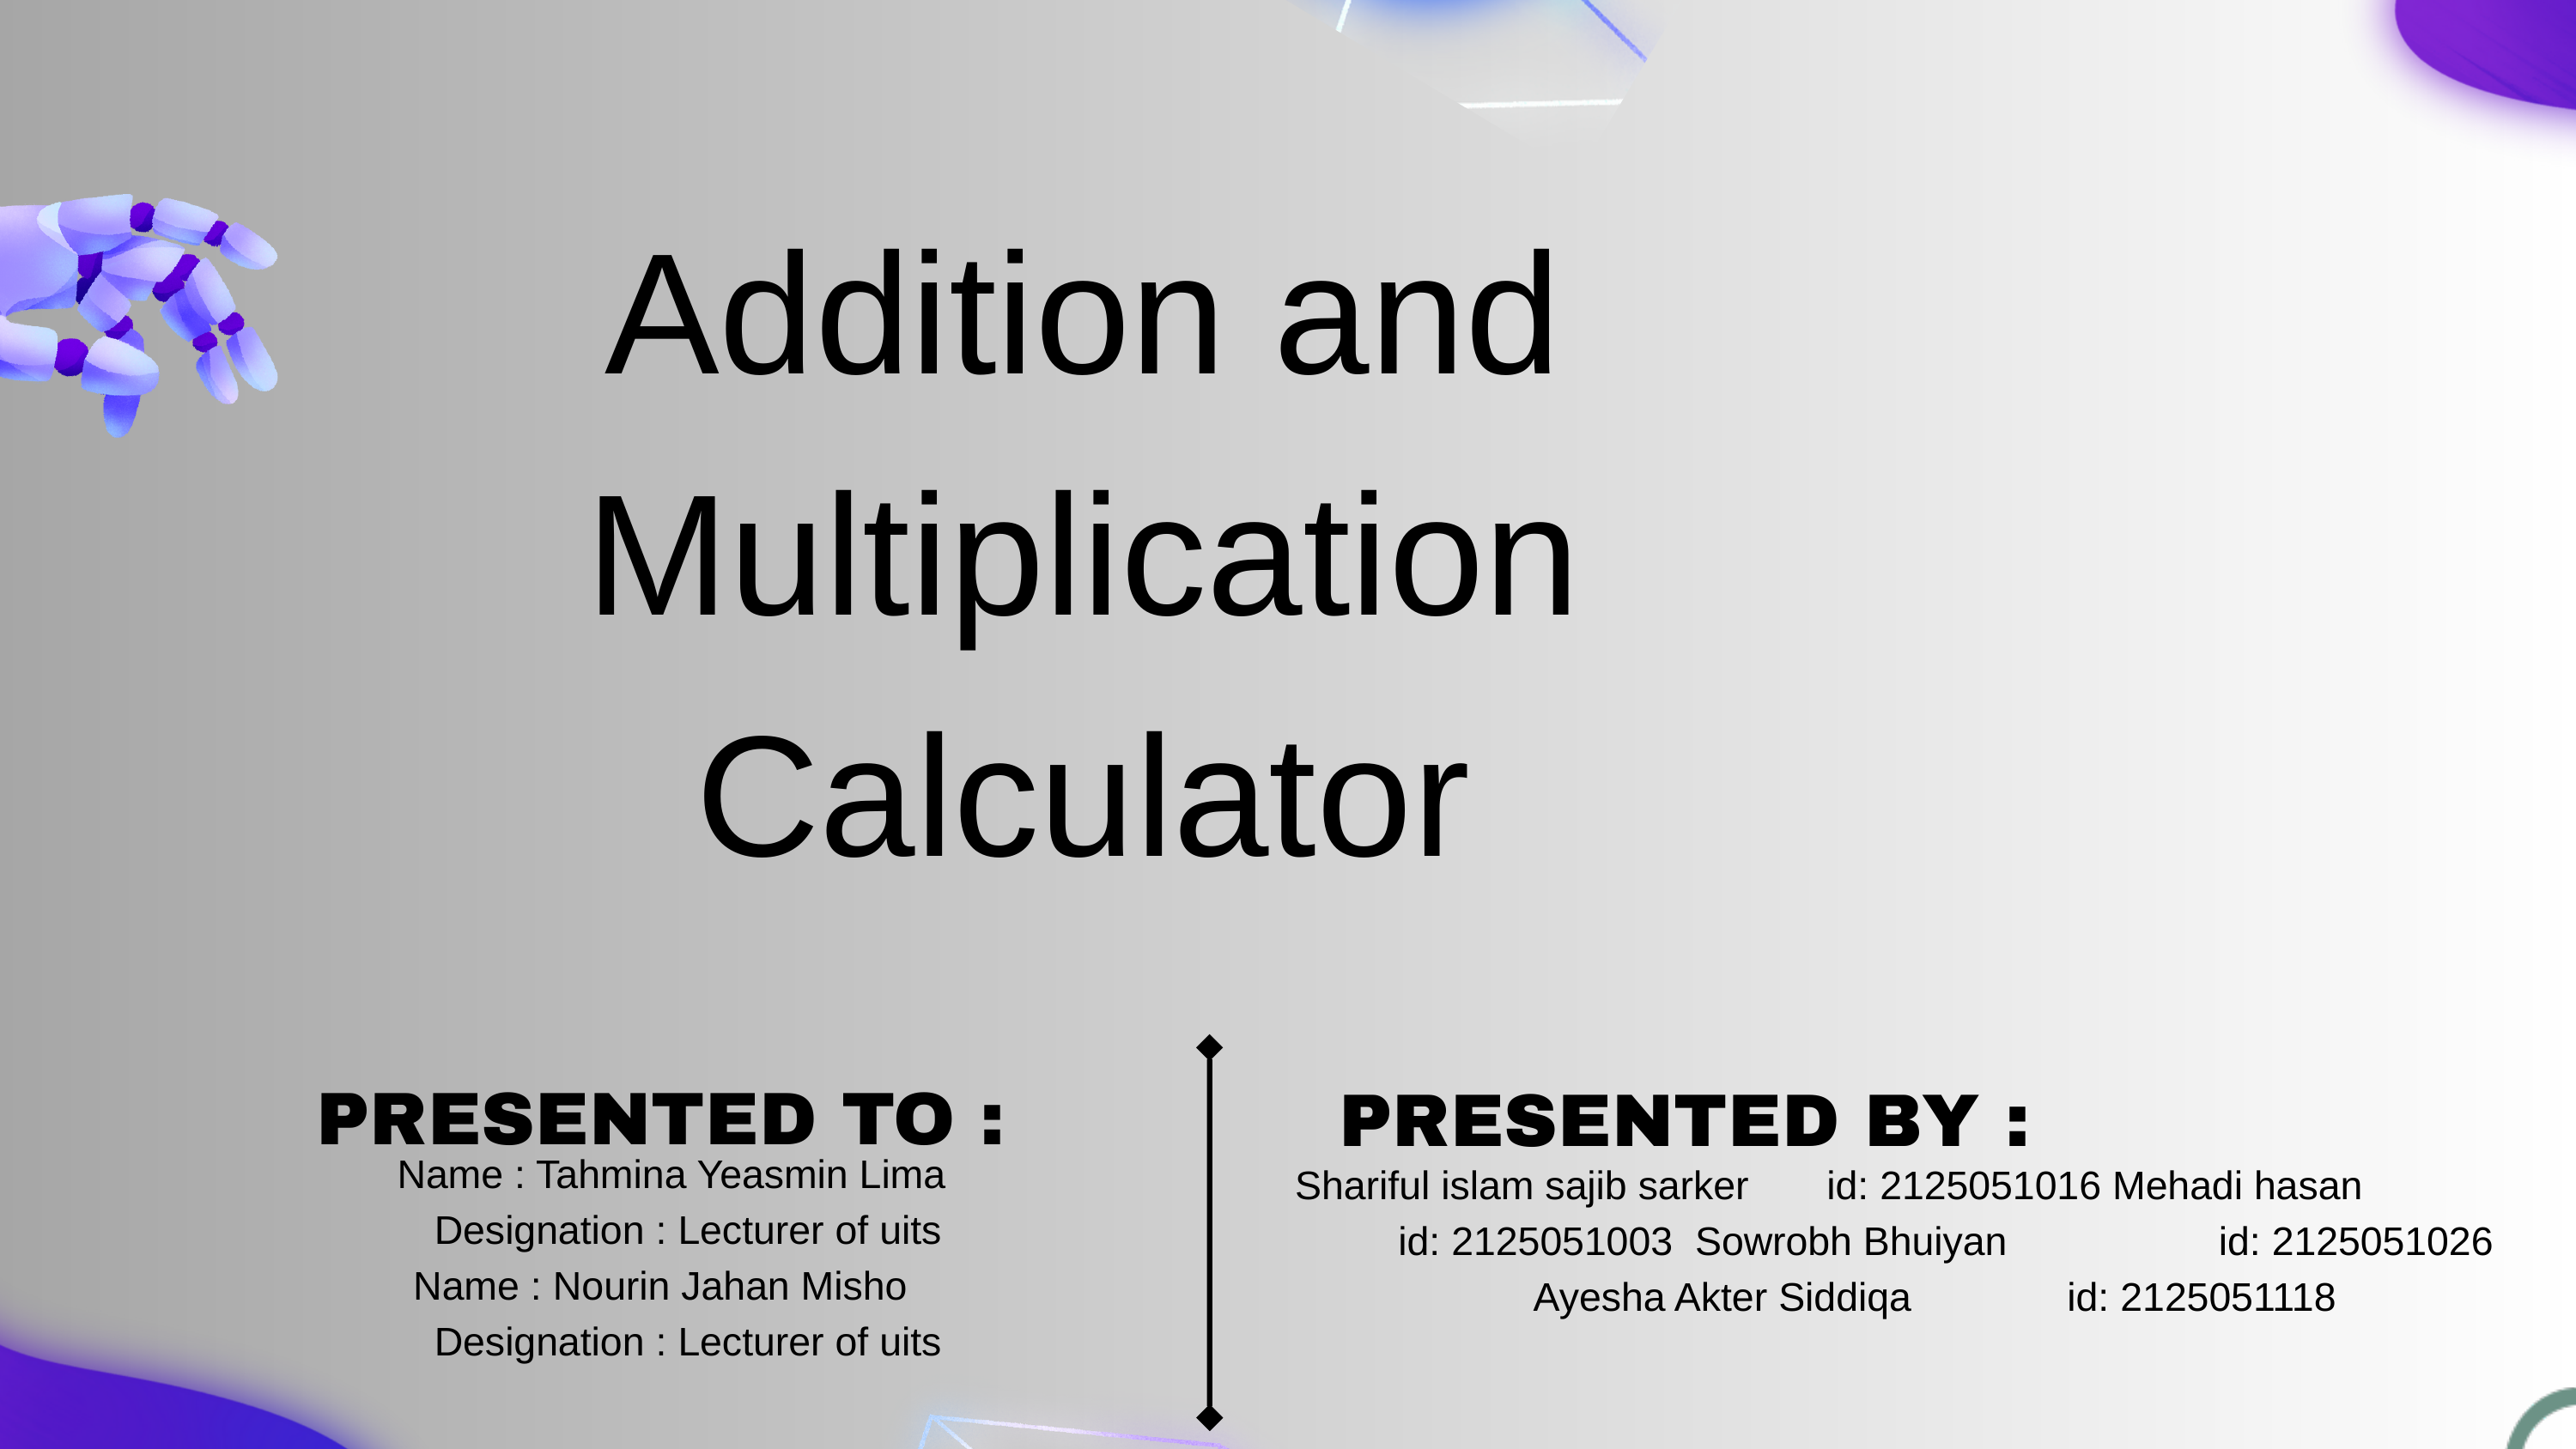

Addition and Multiplication
Calculator

PRESENTED TO :
PRESENTED BY :

Name : Tahmina Yeasmin Lima
Designation : Lecturer of uits
Name : Nourin Jahan Misho
Designation : Lecturer of uits

Shariful islam sajib sarker       id: 2125051016 Mehadi hasan                      id: 2125051003  Sowrobh Bhuiyan                   id: 2125051026
Ayesha Akter Siddiqa              id: 2125051118